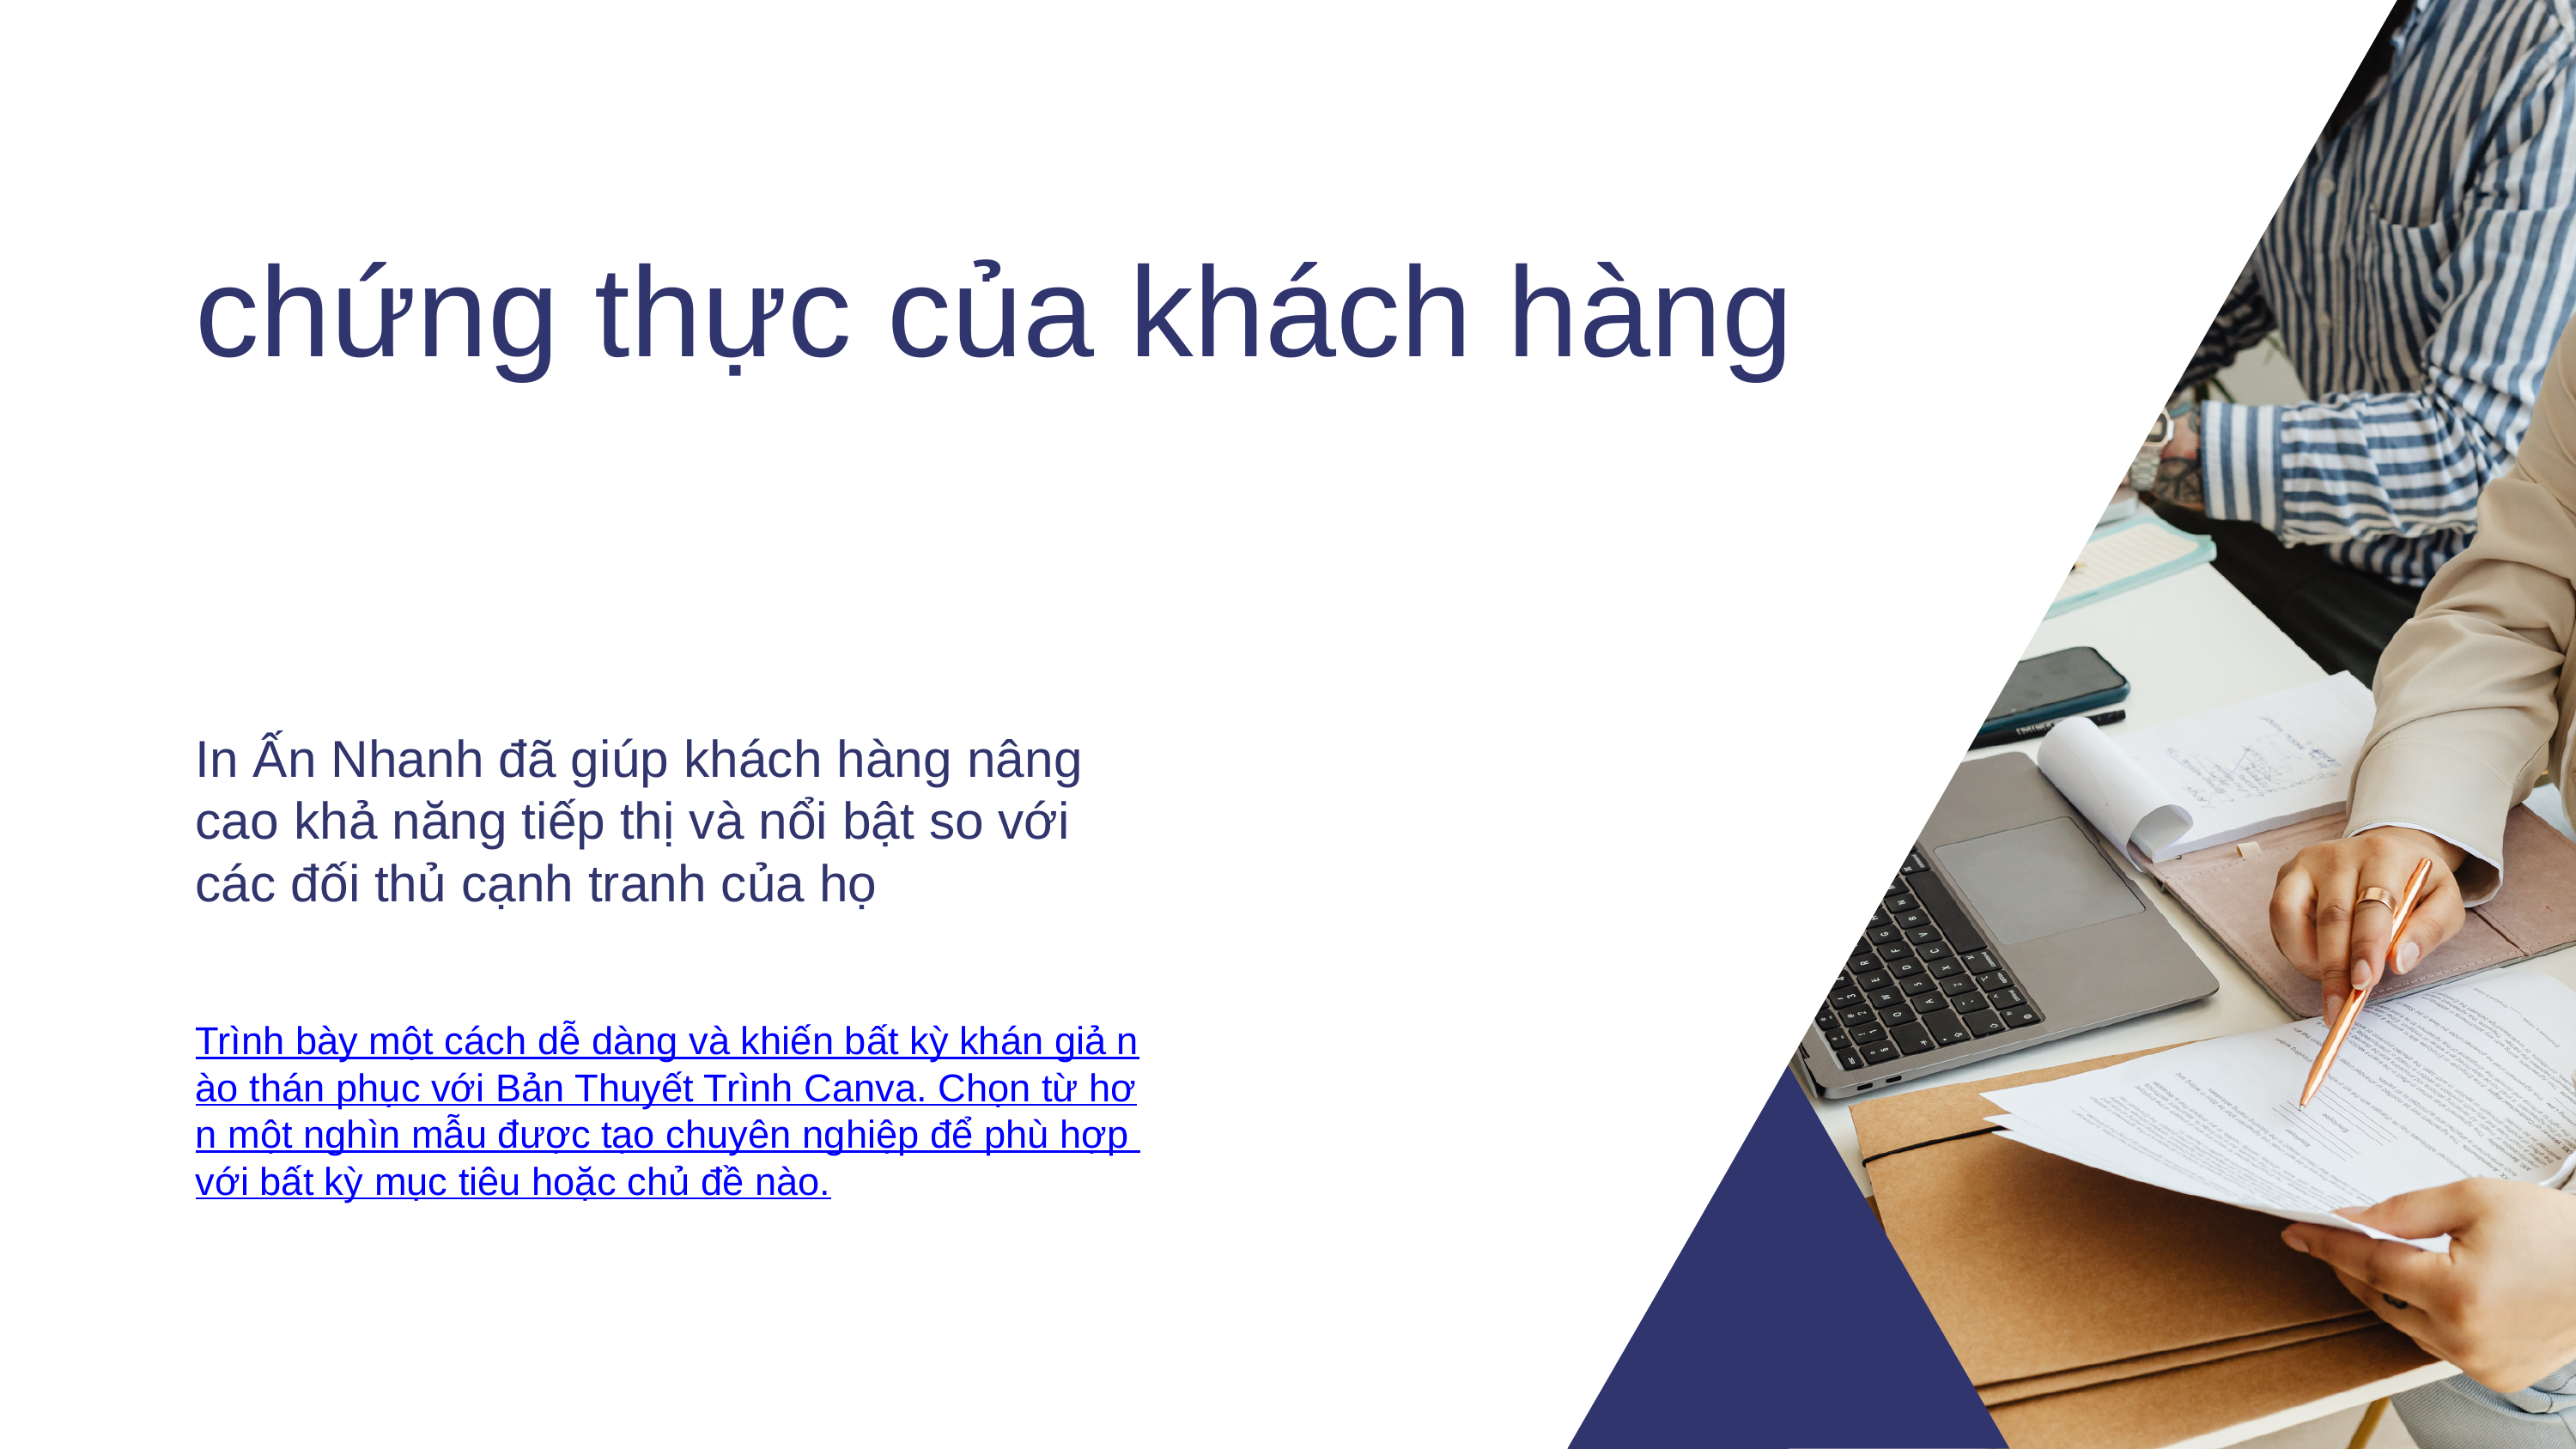

chứng thực của khách hàng
In Ấn Nhanh đã giúp khách hàng nâng cao khả năng tiếp thị và nổi bật so với các đối thủ cạnh tranh của họ
Trình bày một cách dễ dàng và khiến bất kỳ khán giả nào thán phục với Bản Thuyết Trình Canva. Chọn từ hơn một nghìn mẫu được tạo chuyên nghiệp để phù hợp với bất kỳ mục tiêu hoặc chủ đề nào.